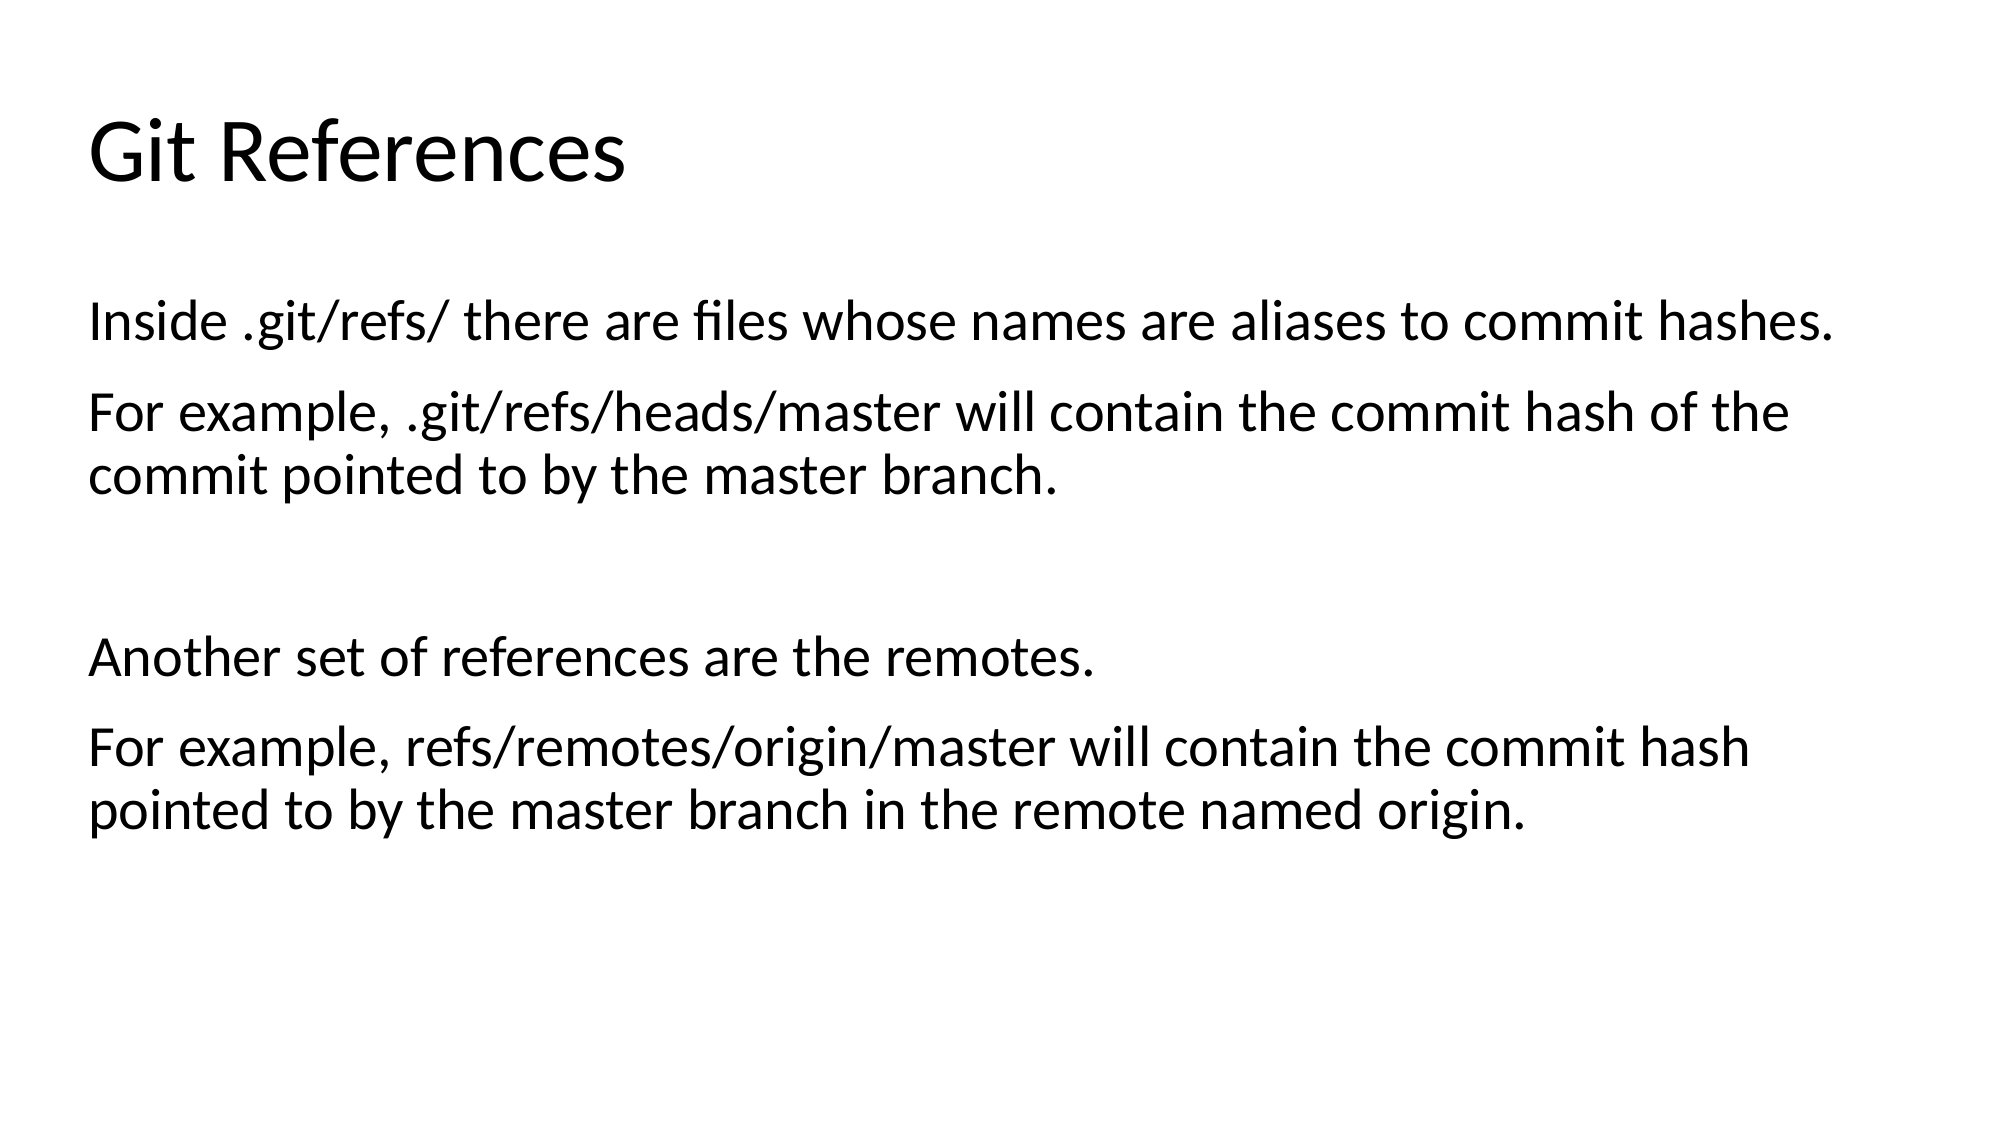

# Git References
Inside .git/refs/ there are files whose names are aliases to commit hashes.
For example, .git/refs/heads/master will contain the commit hash of the commit pointed to by the master branch.

Another set of references are the remotes.
For example, refs/remotes/origin/master will contain the commit hash pointed to by the master branch in the remote named origin.